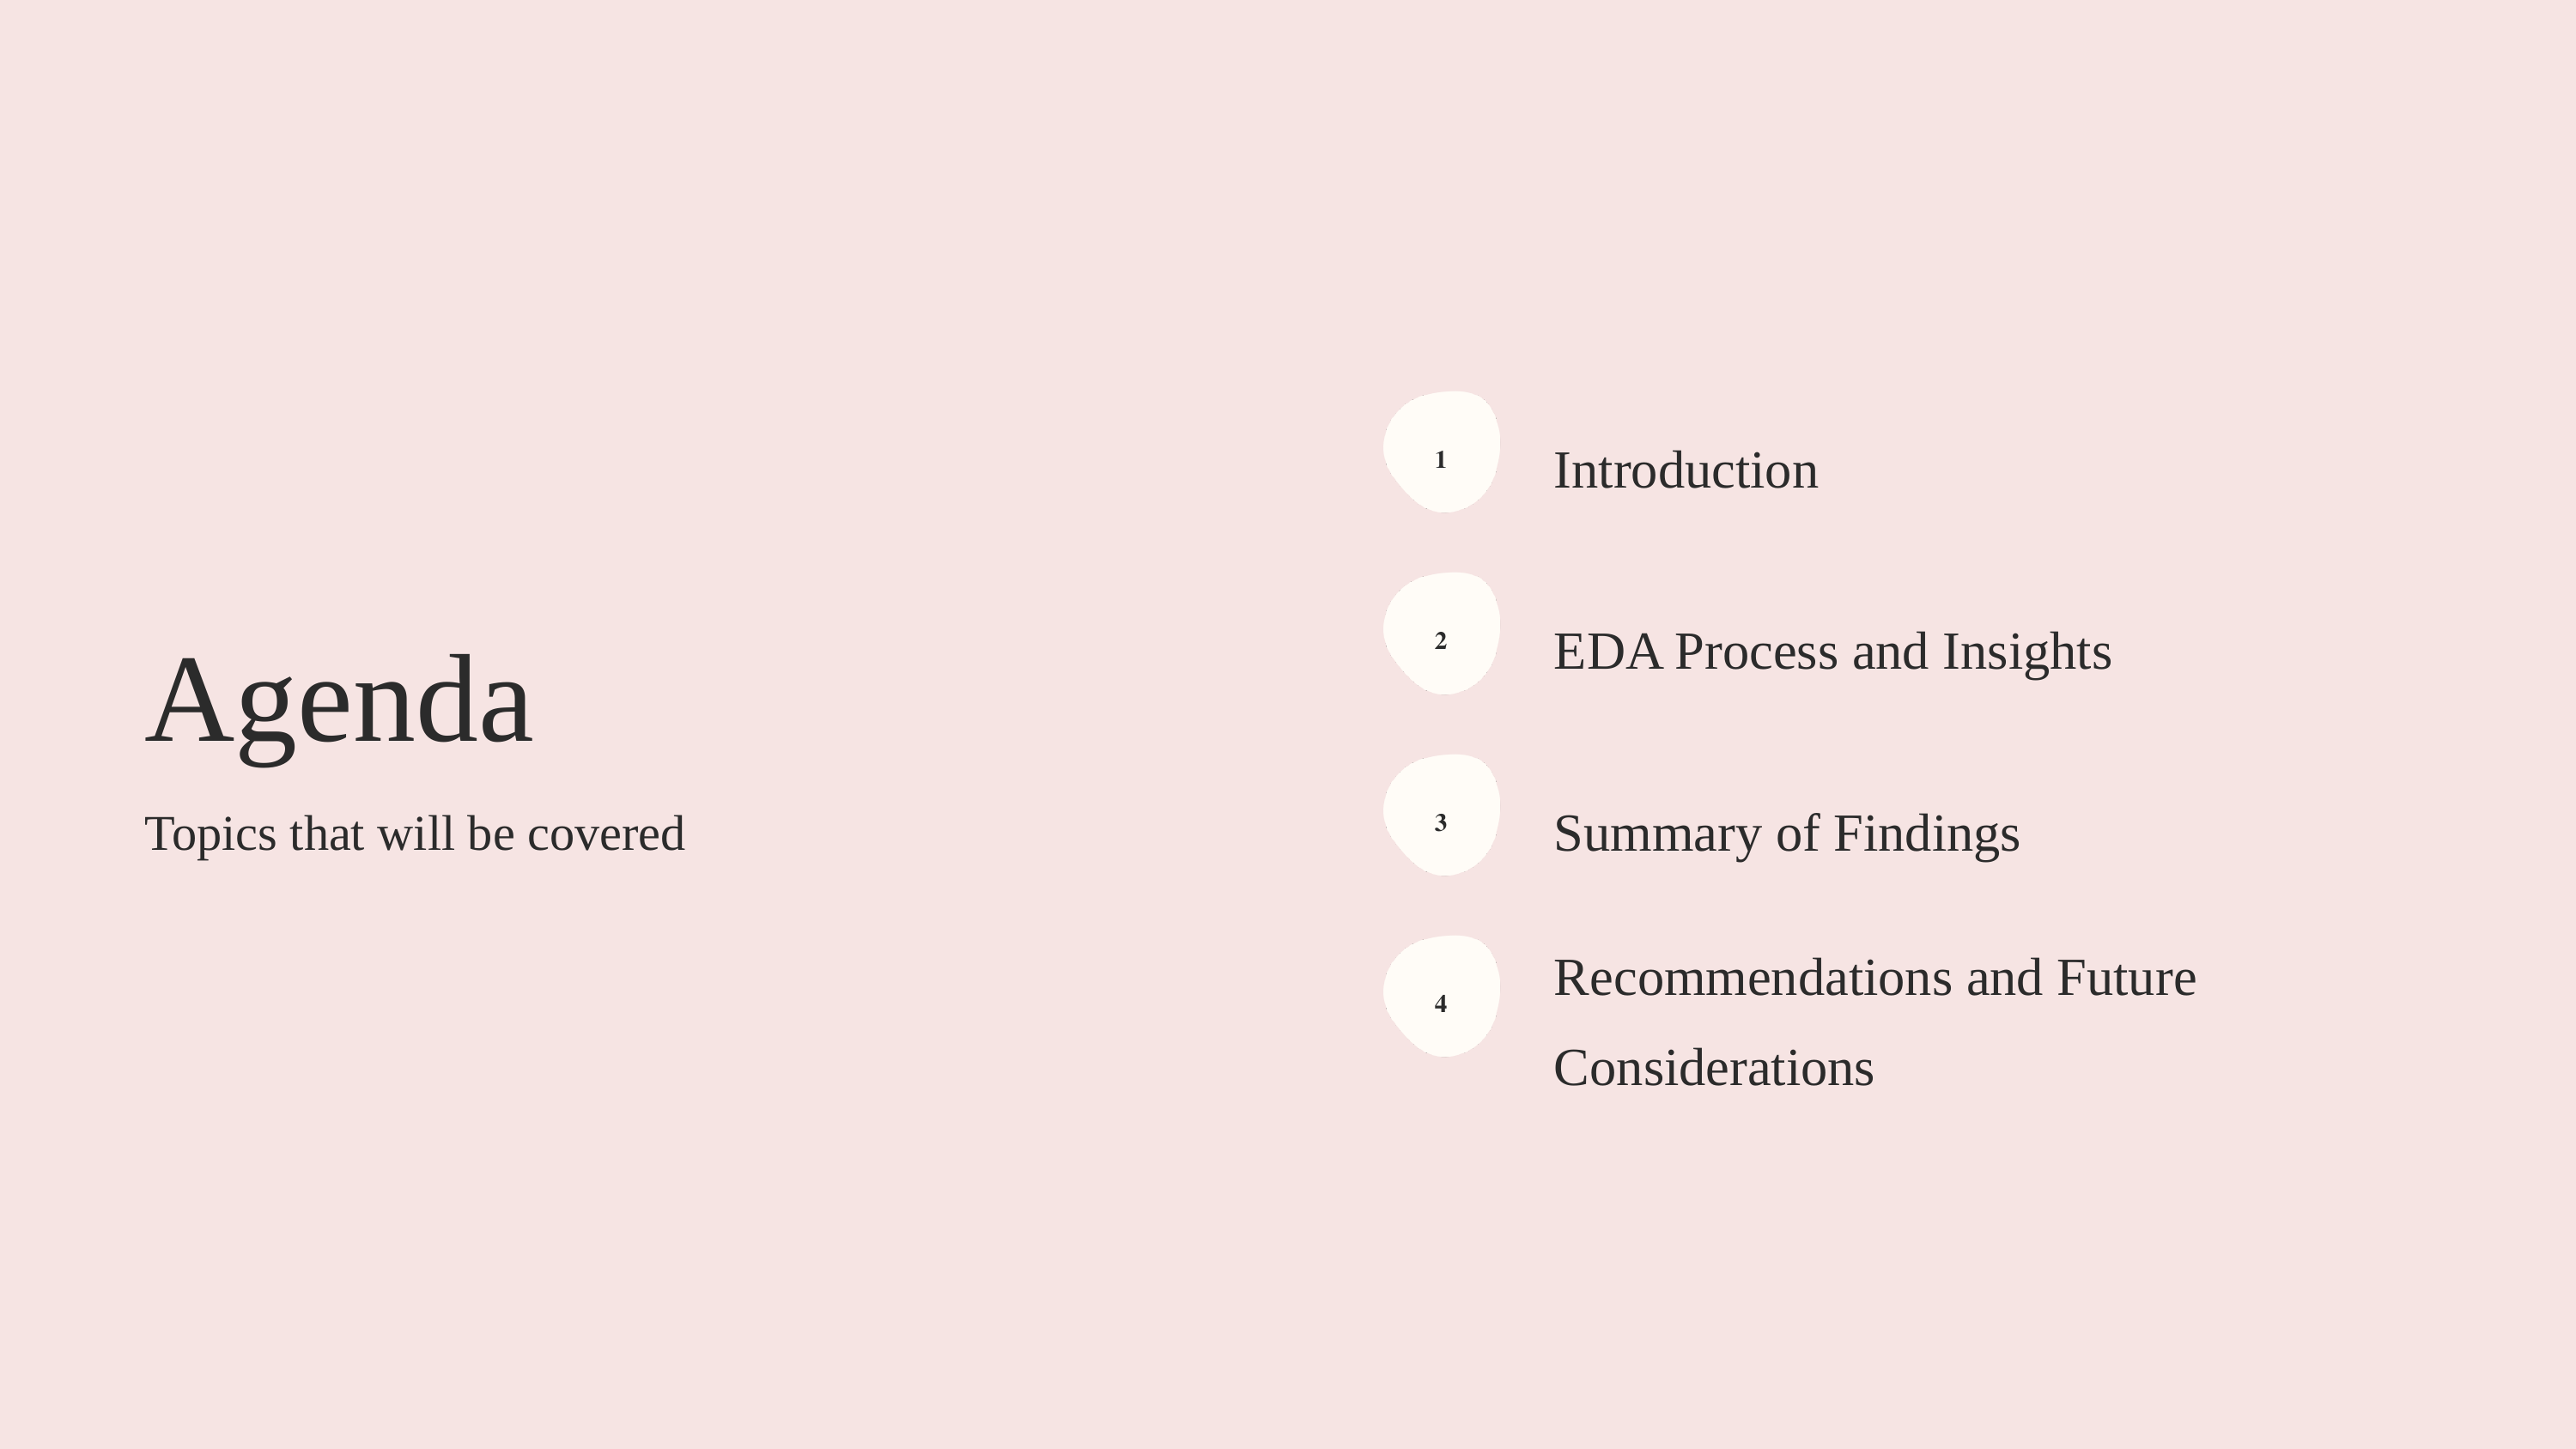

Introduction
1

EDA Process and Insights
2
Agenda
Topics that will be covered

Summary of Findings
3
Recommendations and Future Considerations

4